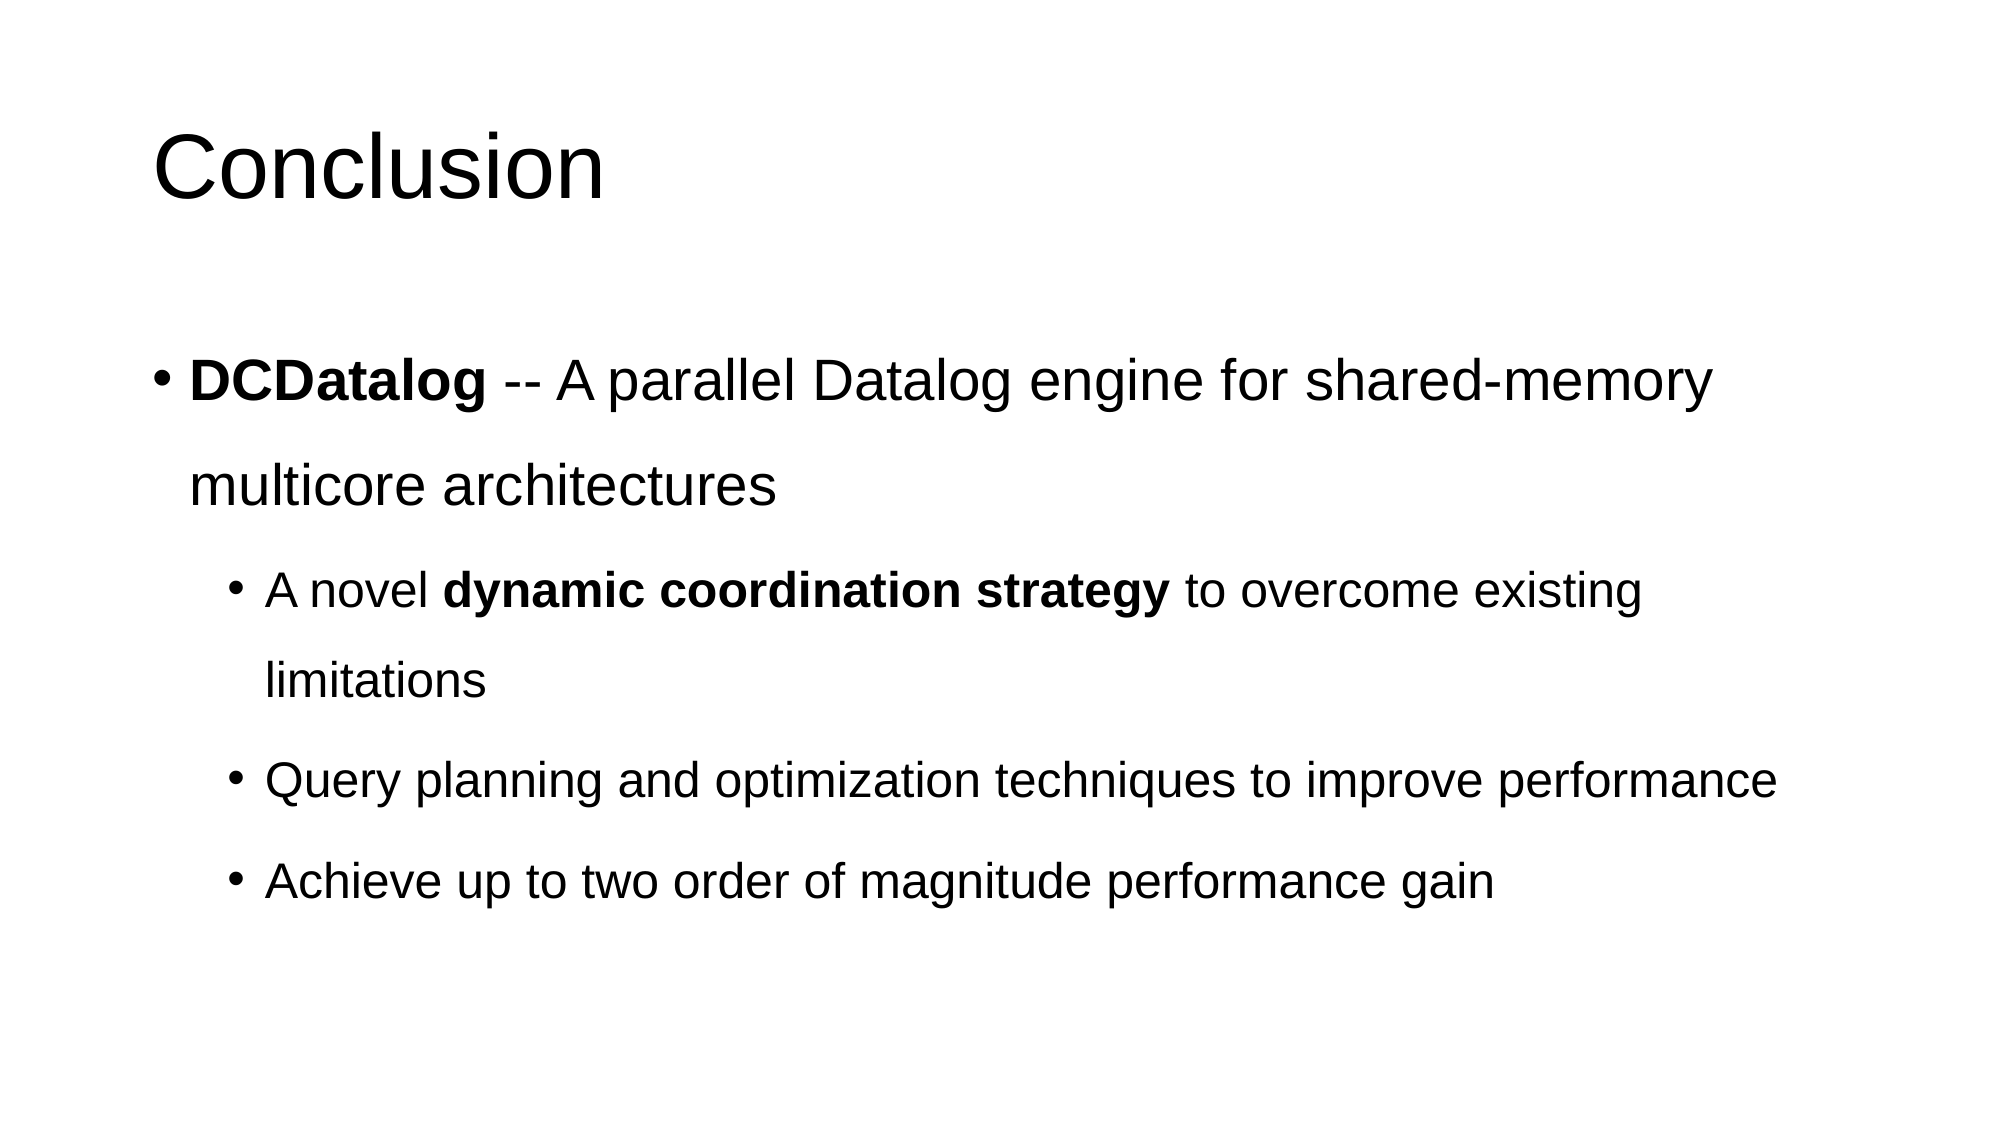

# Conclusion
DCDatalog -- A parallel Datalog engine for shared-memory multicore architectures
A novel dynamic coordination strategy to overcome existing limitations
Query planning and optimization techniques to improve performance
Achieve up to two order of magnitude performance gain